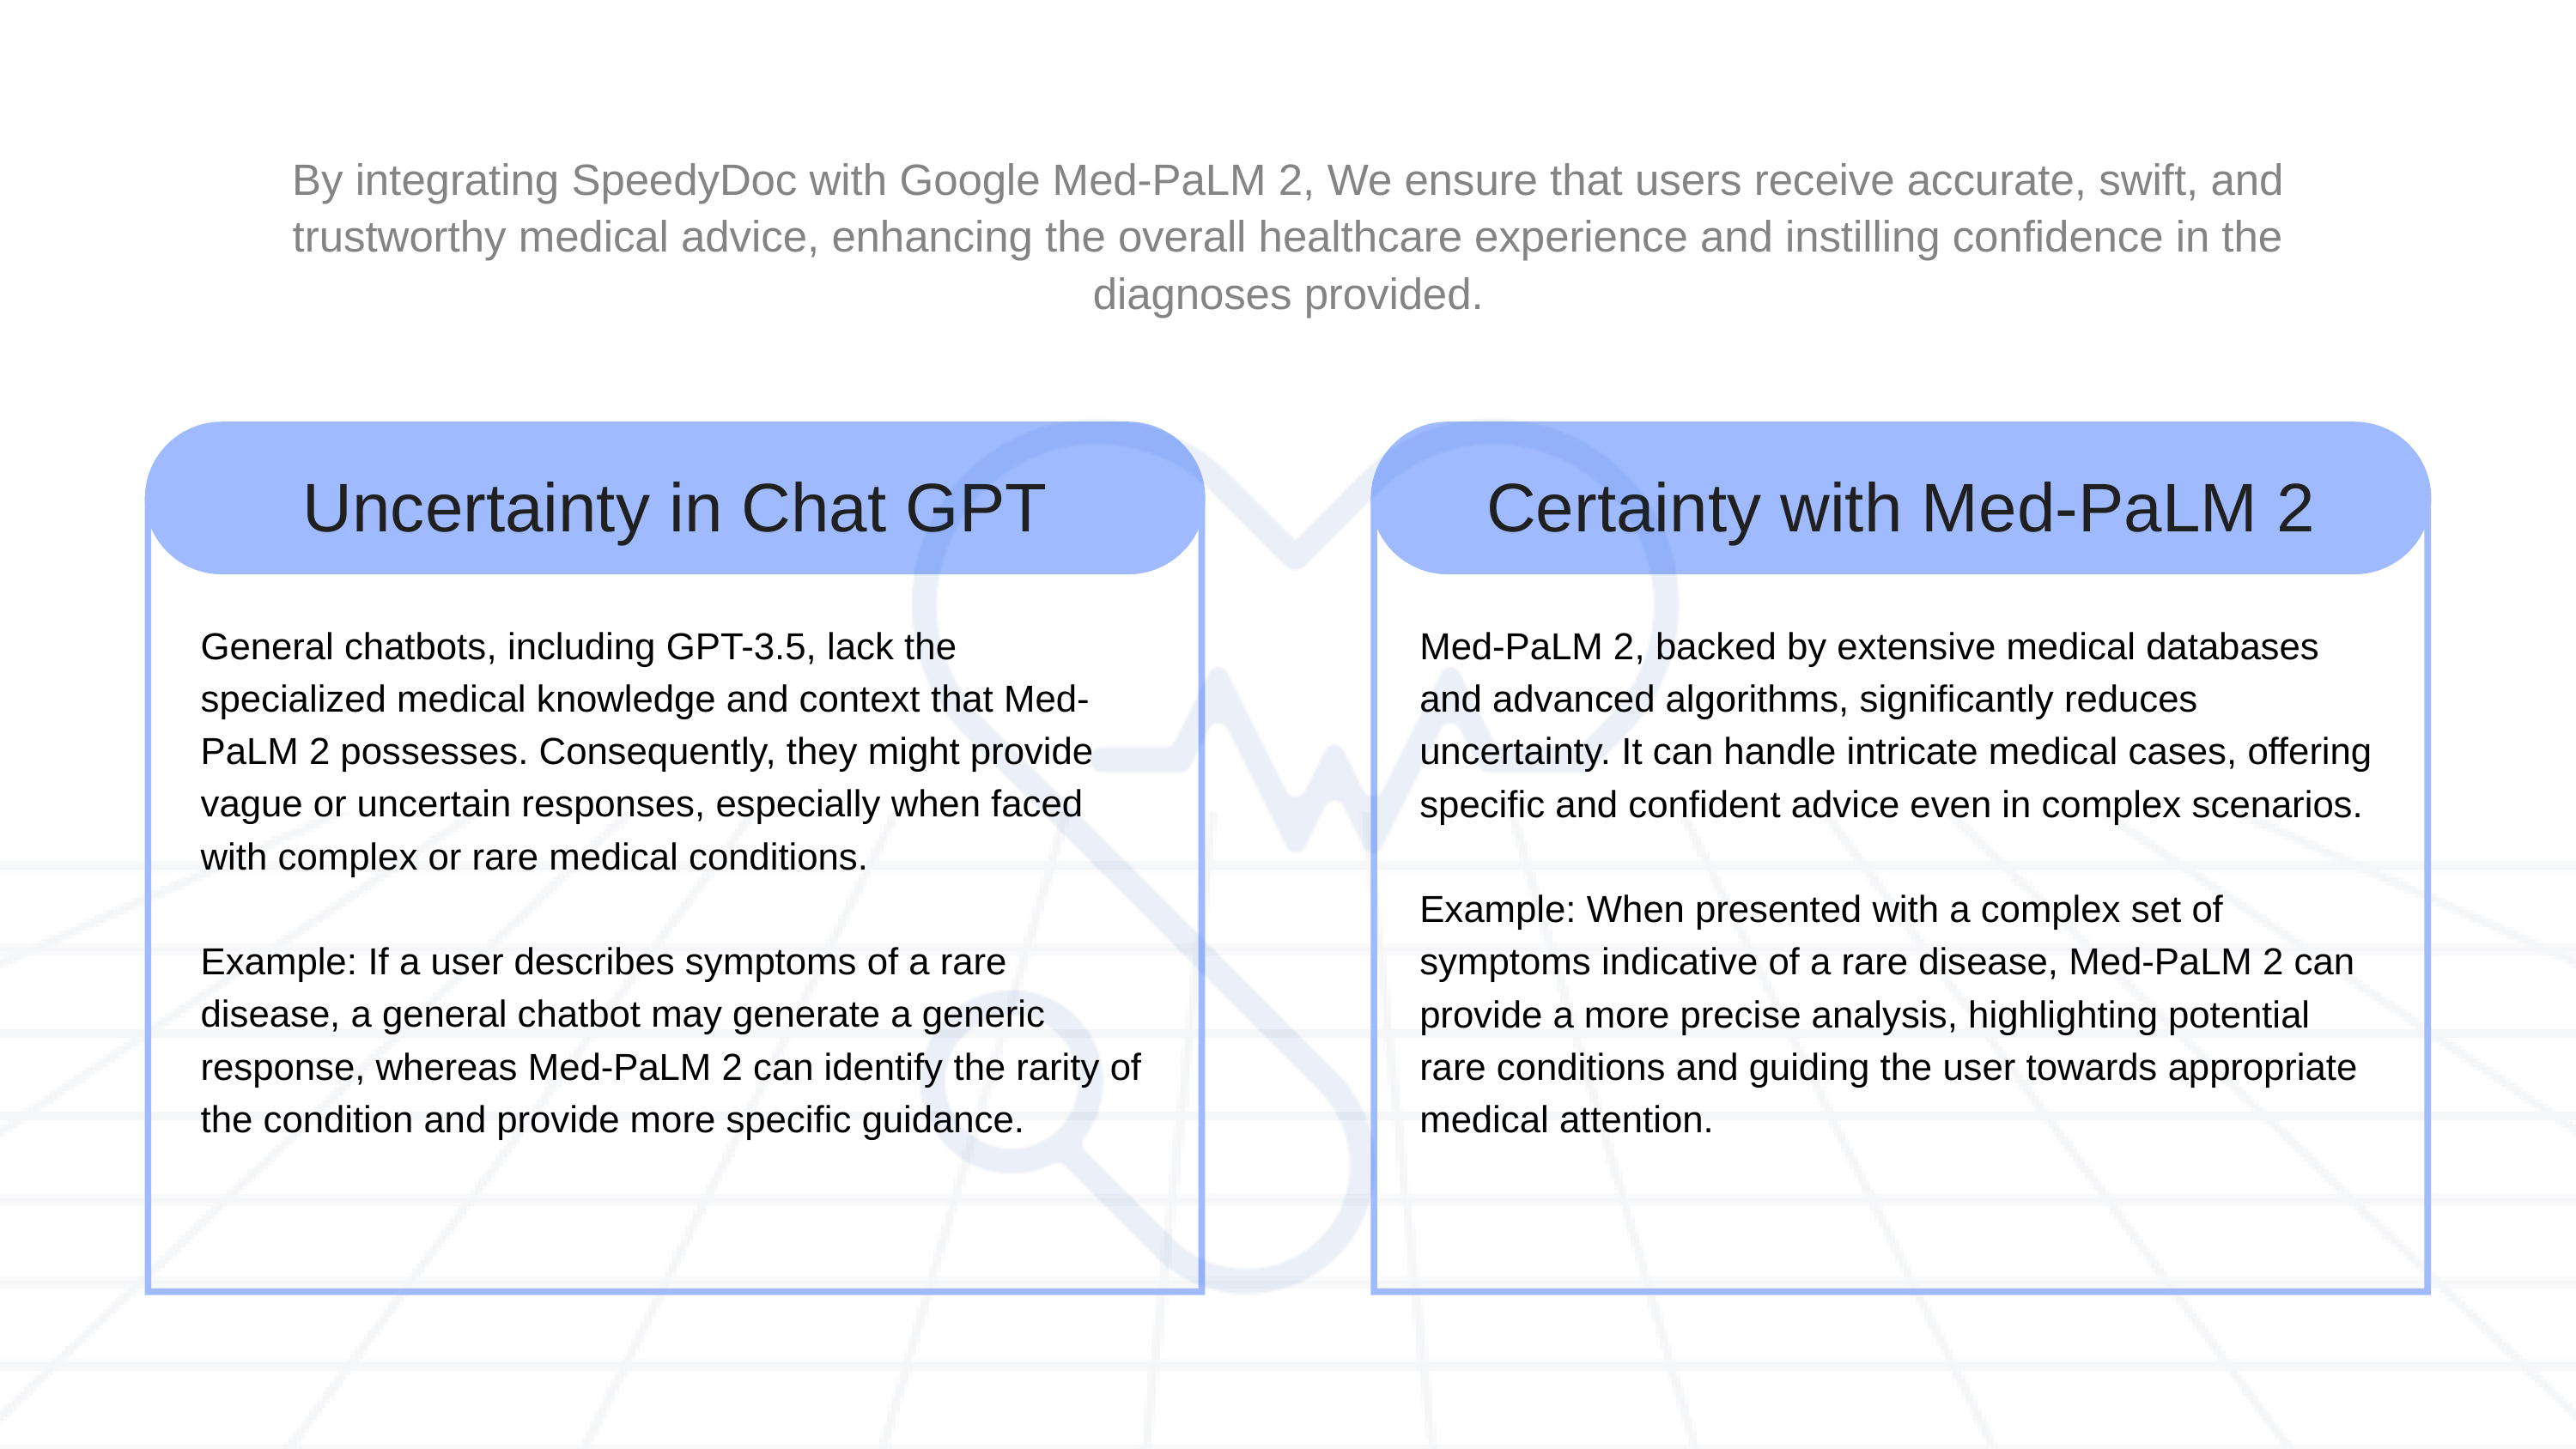

By integrating SpeedyDoc with Google Med-PaLM 2, We ensure that users receive accurate, swift, and trustworthy medical advice, enhancing the overall healthcare experience and instilling confidence in the diagnoses provided.

Uncertainty in Chat GPT
Certainty with Med-PaLM 2

General chatbots, including GPT-3.5, lack the specialized medical knowledge and context that Med-PaLM 2 possesses. Consequently, they might provide vague or uncertain responses, especially when faced with complex or rare medical conditions.

Example: If a user describes symptoms of a rare disease, a general chatbot may generate a generic response, whereas Med-PaLM 2 can identify the rarity of the condition and provide more specific guidance.
Med-PaLM 2, backed by extensive medical databases and advanced algorithms, significantly reduces uncertainty. It can handle intricate medical cases, offering specific and confident advice even in complex scenarios.

Example: When presented with a complex set of symptoms indicative of a rare disease, Med-PaLM 2 can provide a more precise analysis, highlighting potential rare conditions and guiding the user towards appropriate medical attention.